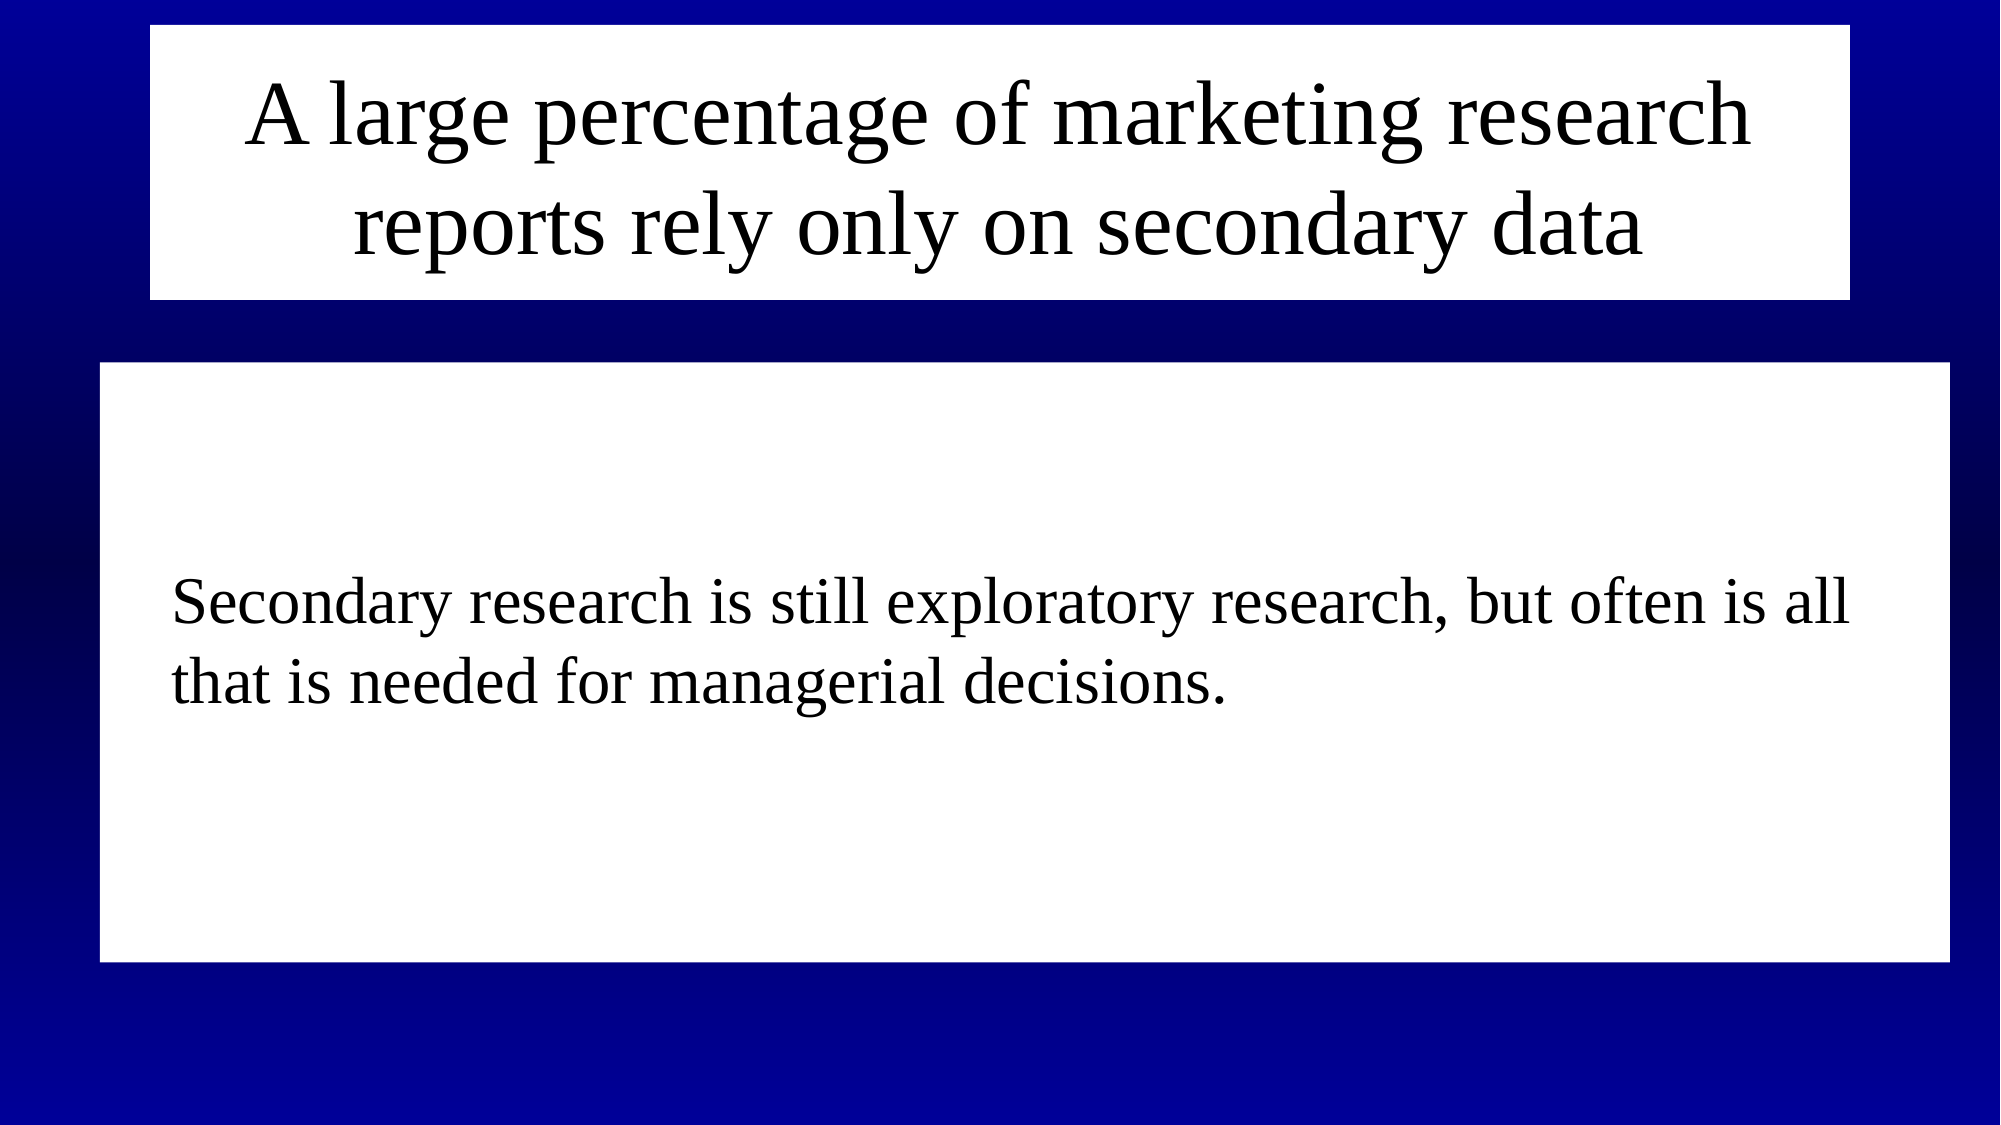

# A large percentage of marketing research reports rely only on secondary data

	Secondary research is still exploratory research, but often is all that is needed for managerial decisions.